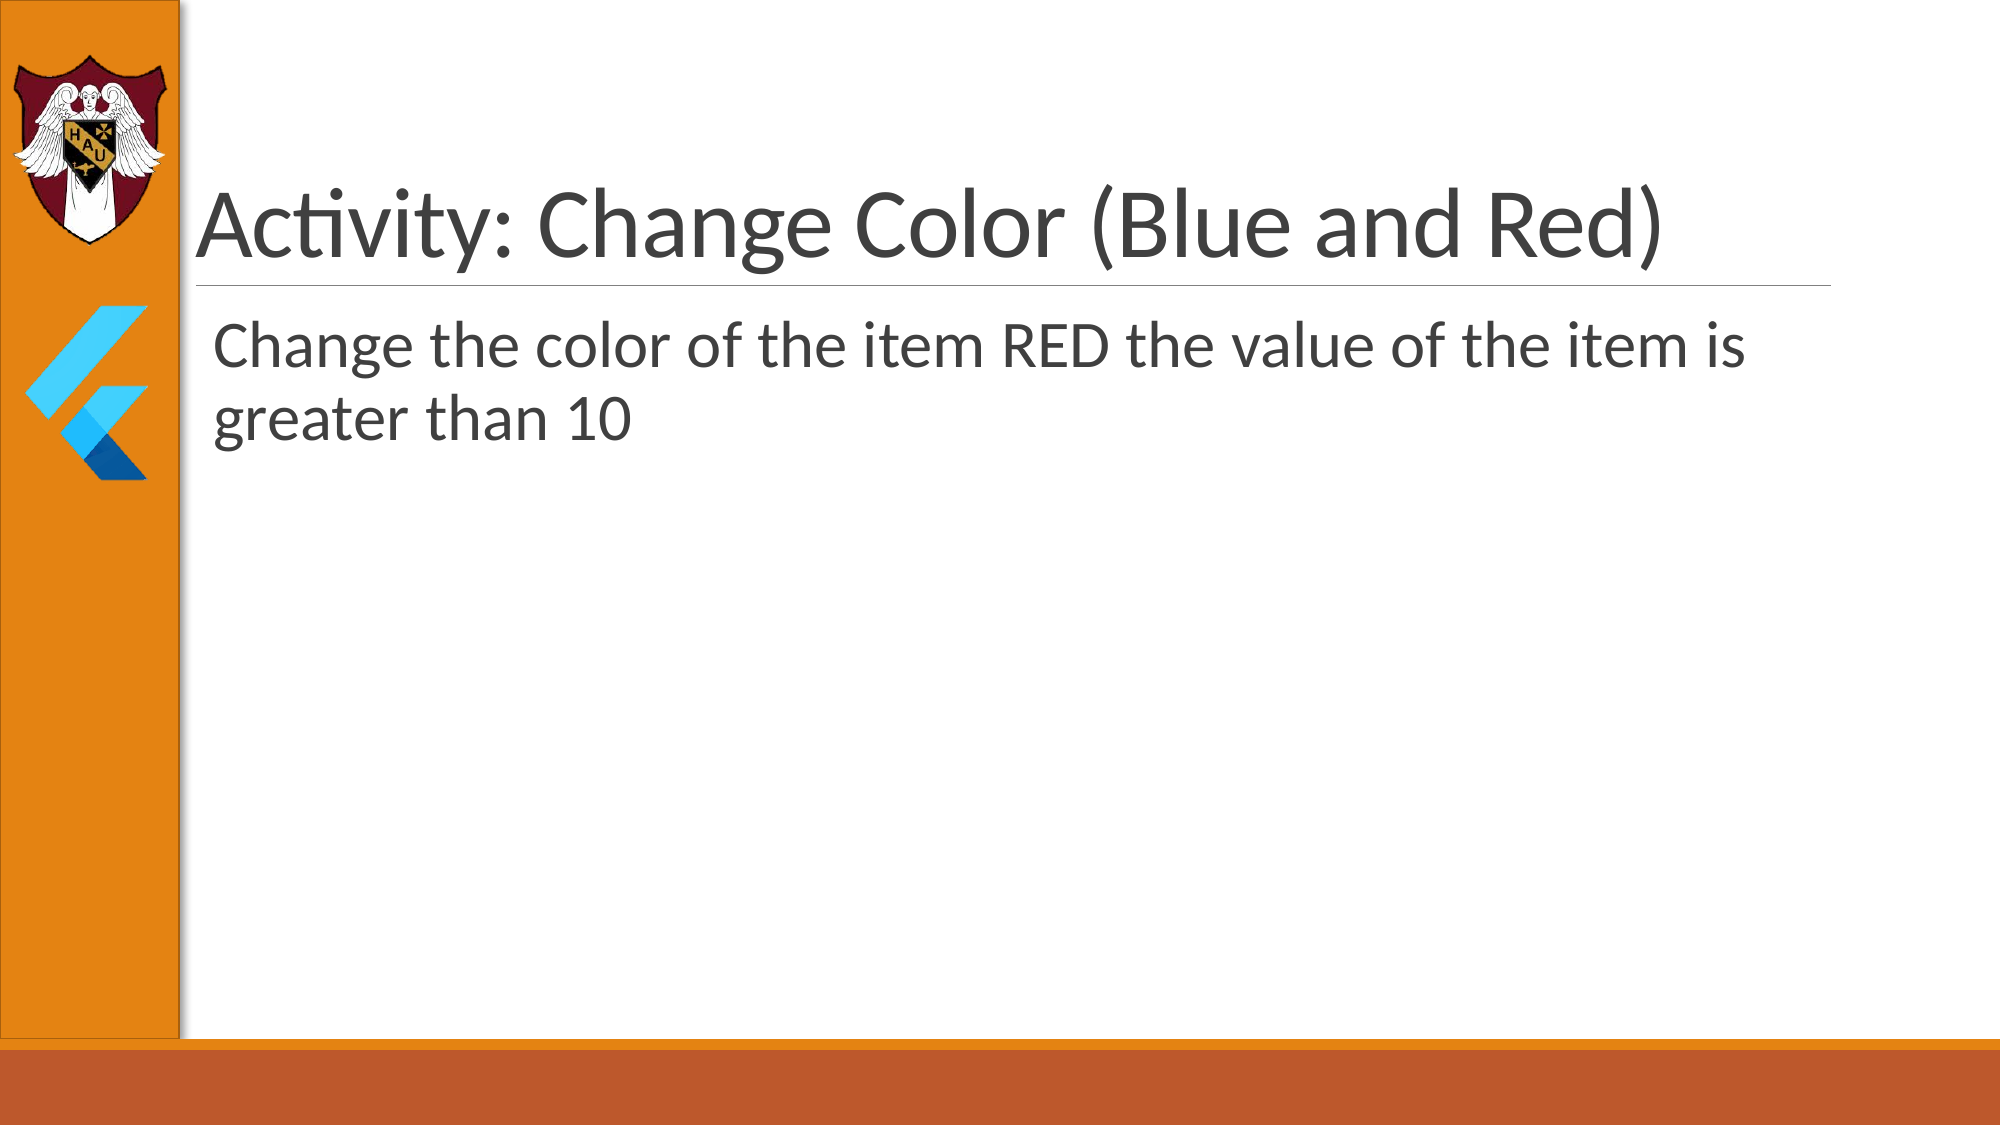

# Activity: Change Color (Blue and Red)
Change the color of the item RED the value of the item is greater than 10